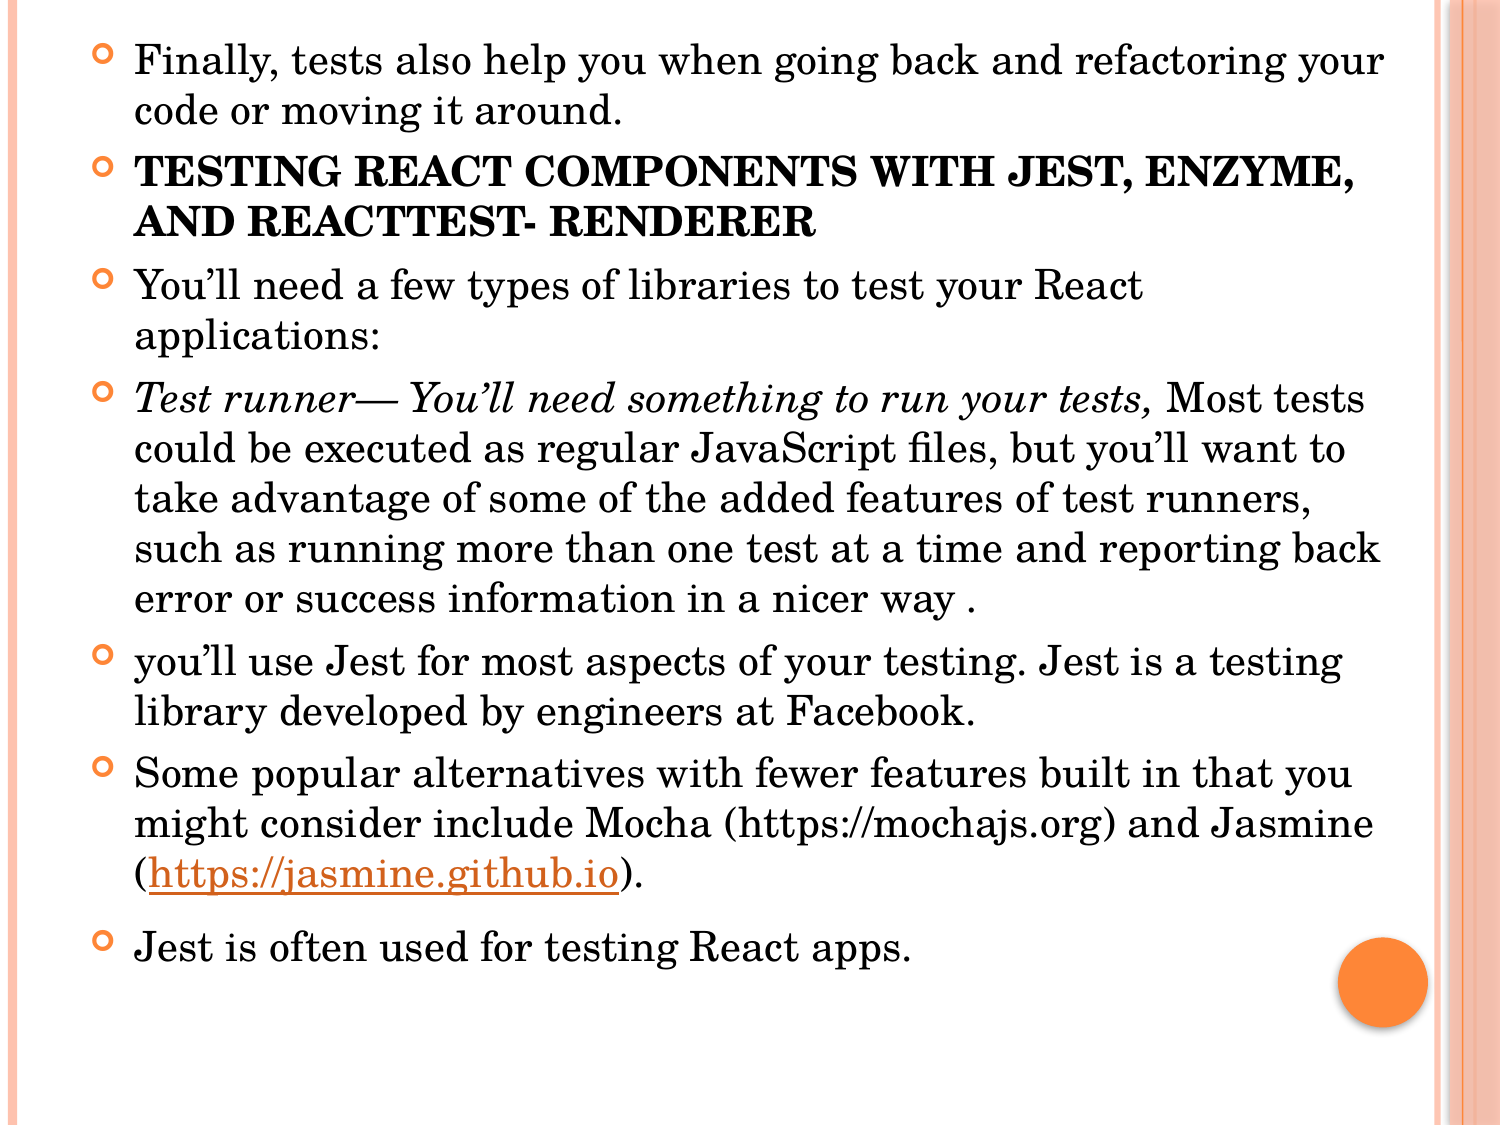

Finally, tests also help you when going back and refactoring your code or moving it around.
TESTING REACT COMPONENTS WITH JEST, ENZYME, AND REACTTEST- RENDERER
You’ll need a few types of libraries to test your React applications:
Test runner— You’ll need something to run your tests, Most tests could be executed as regular JavaScript files, but you’ll want to take advantage of some of the added features of test runners, such as running more than one test at a time and reporting back error or success information in a nicer way .
you’ll use Jest for most aspects of your testing. Jest is a testing library developed by engineers at Facebook.
Some popular alternatives with fewer features built in that you might consider include Mocha (https://mochajs.org) and Jasmine (https://jasmine.github.io).
Jest is often used for testing React apps.